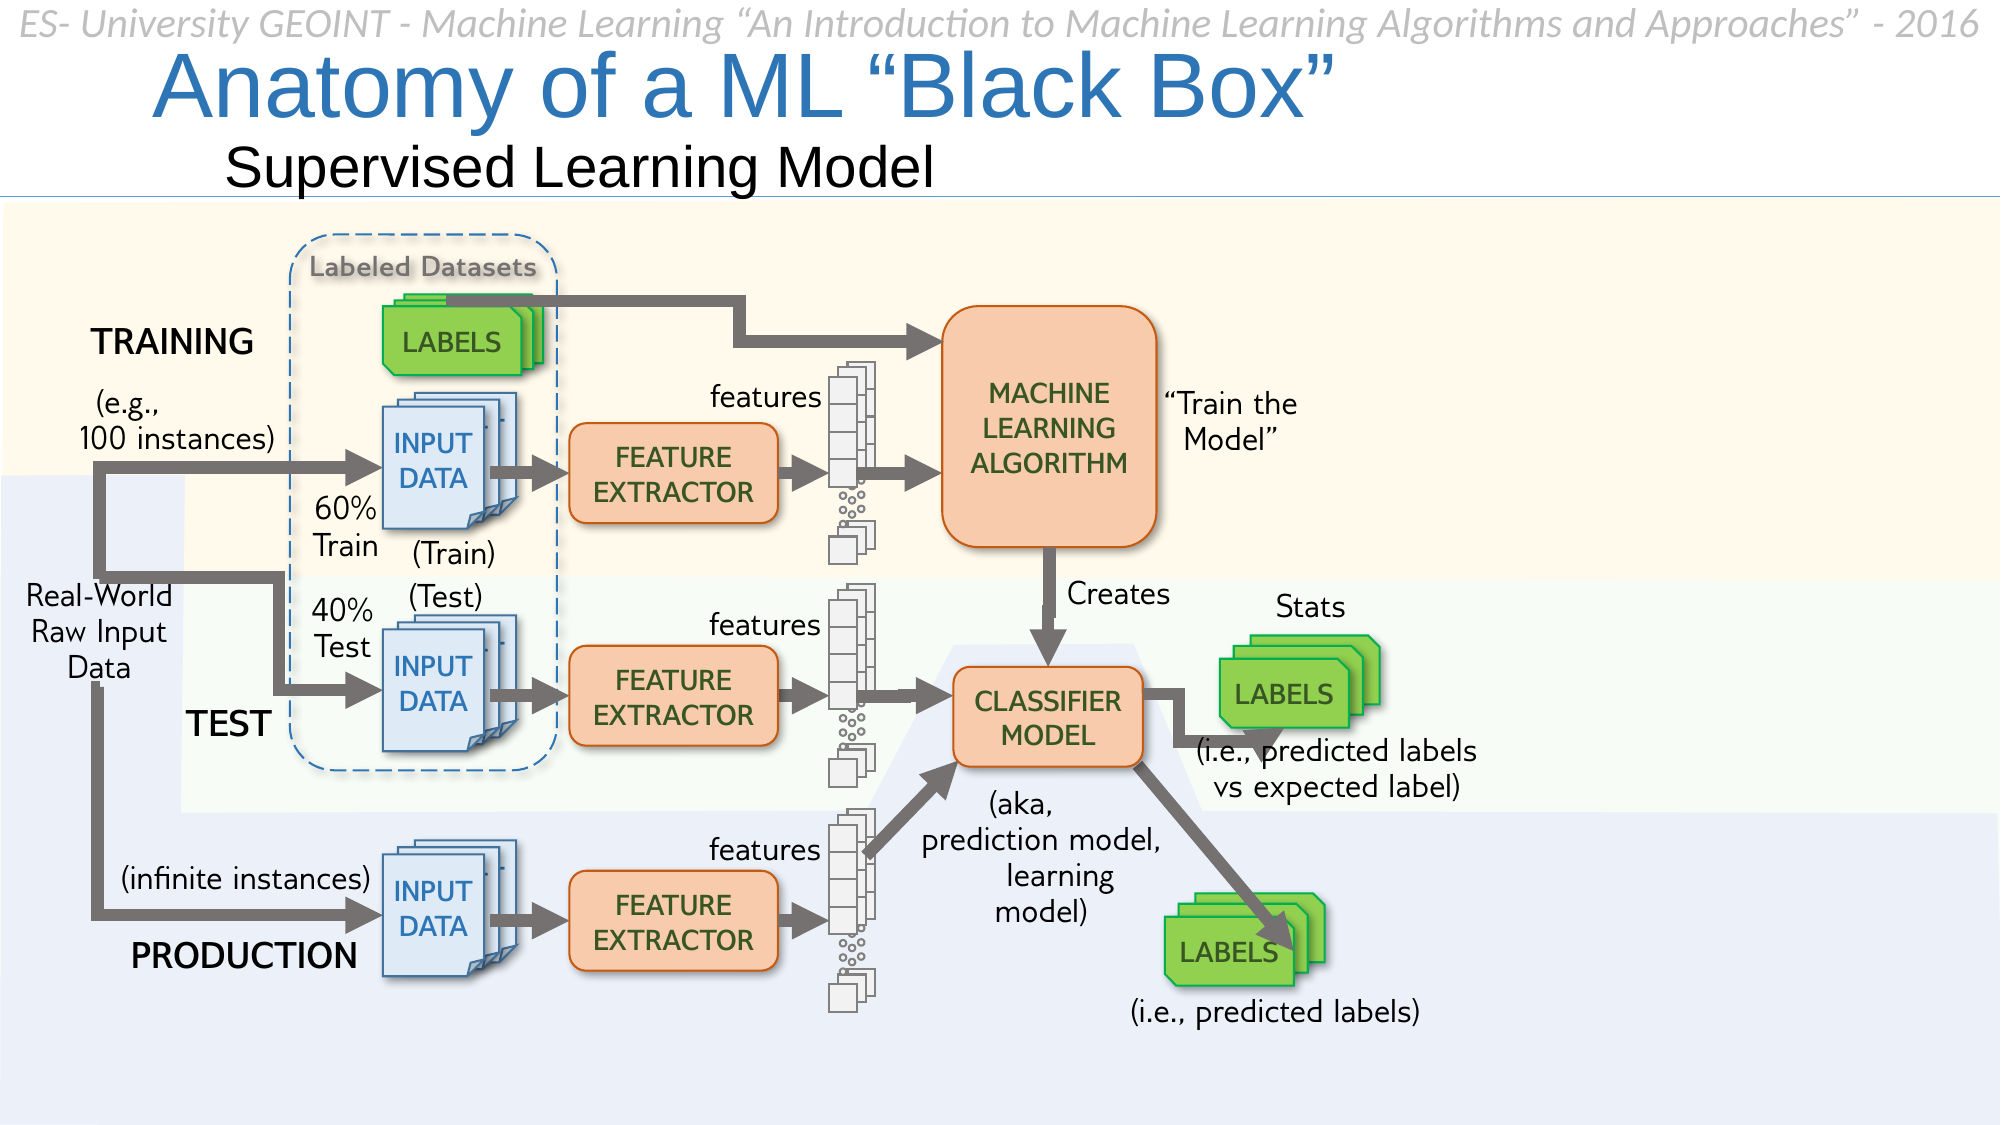

# Anatomy of a ML “Black Box”
Supervised Learning Model

Labeled Datasets
LABELS
LABELS
MACHINE LEARNING
ALGORITHM
LABELS
TRAINING

features
(e.g.,             100 instances)
“Train the Model”
INPUT DATA
INPUT DATA
INPUT DATA
FEATURE EXTRACTOR

60% Train
(Train)
Creates

Real-World Raw Input Data
(Test)

features

Stats
LABELS
LABELS
LABELS

(i.e., predicted labels vs expected label)
40% Test
INPUT DATA
INPUT DATA
INPUT DATA
FEATURE EXTRACTOR

CLASSIFIER MODEL

features
INPUT DATA
INPUT DATA
INPUT DATA
(infinite instances)
FEATURE EXTRACTOR
LABELS

LABELS

LABELS
PRODUCTION
(i.e., predicted labels)
TEST

(aka,     prediction model,     learning model)